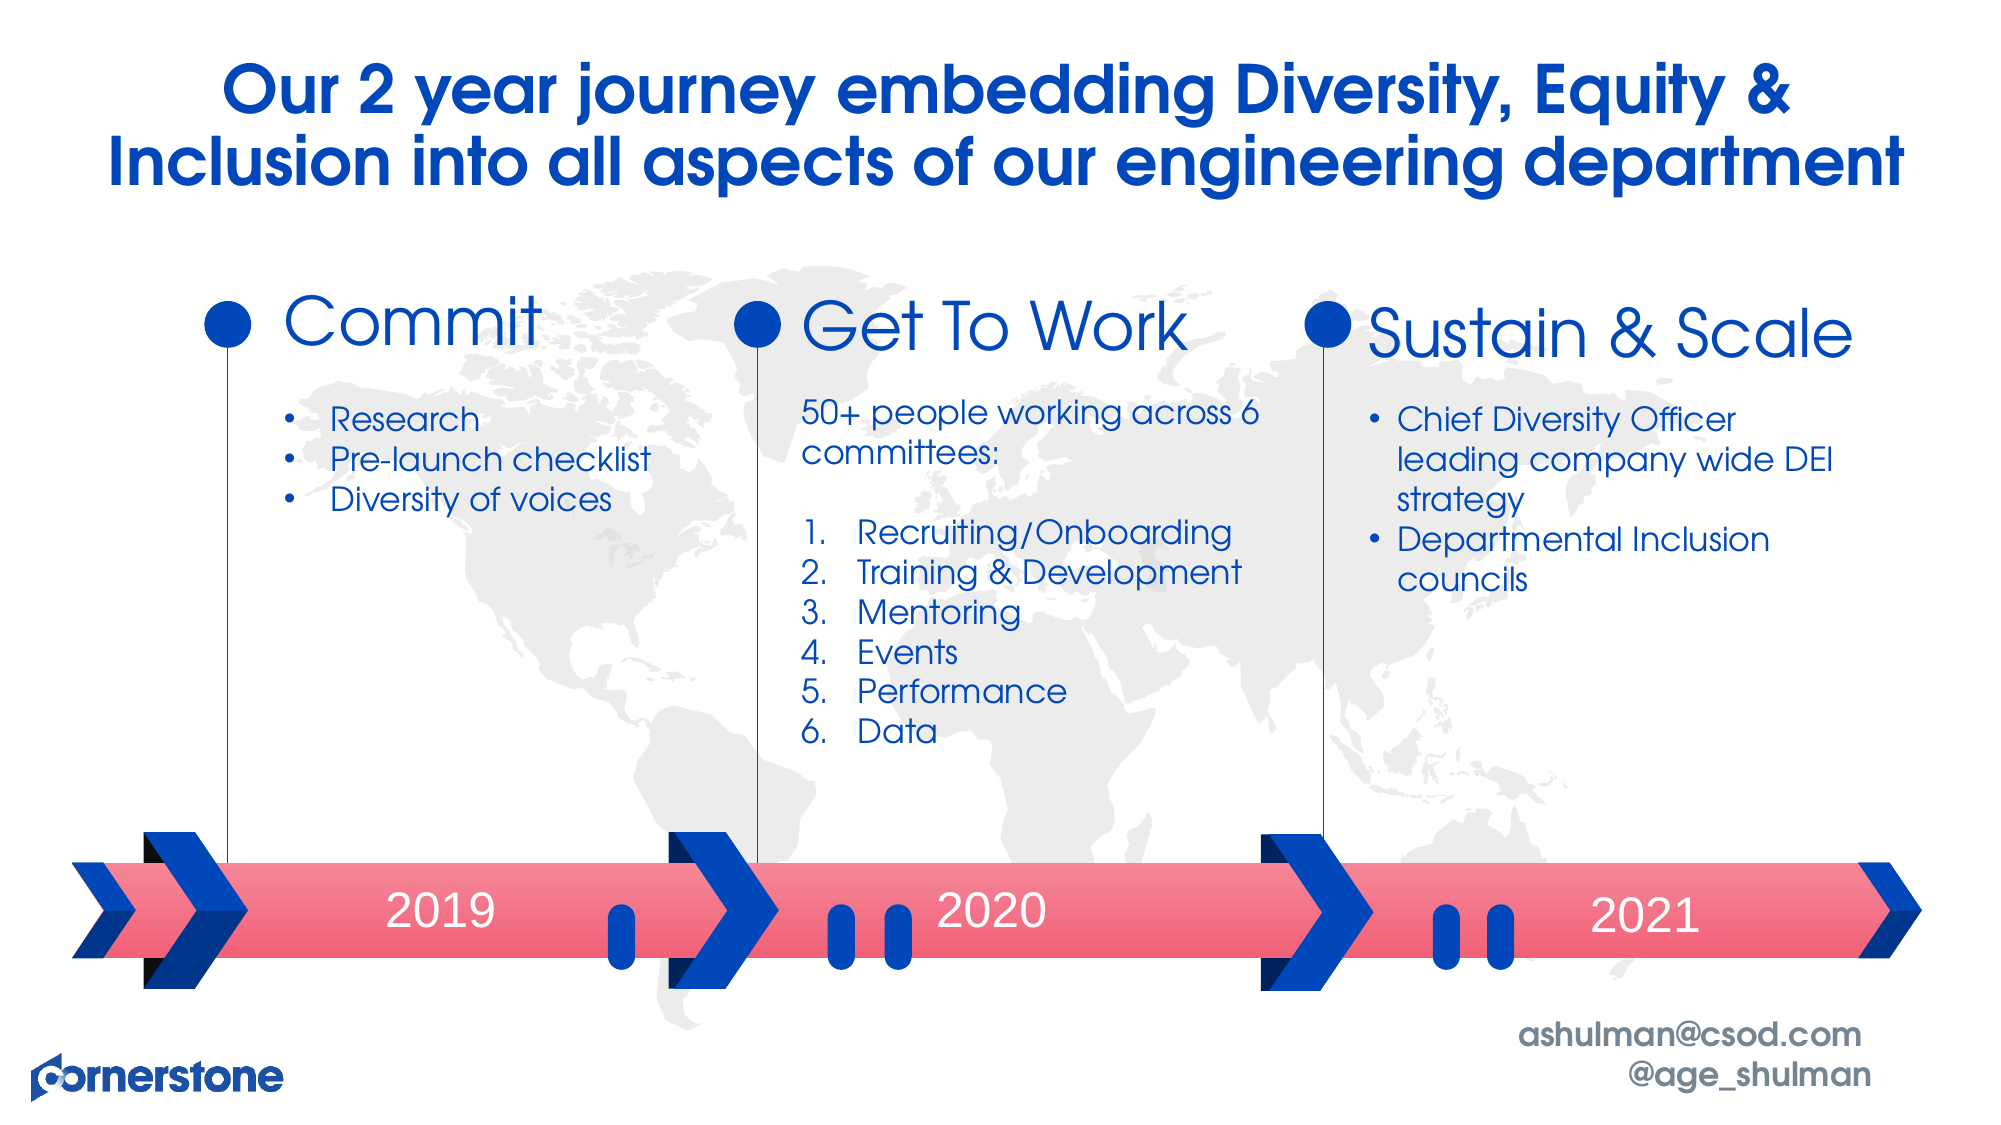

Our 2 year journey embedding Diversity, Equity & Inclusion into all aspects of our engineering department

Commit

Research
Pre-launch checklist
Diversity of voices
Get To Work

50+ people working across 6 committees:

Recruiting/Onboarding
Training & Development
Mentoring
Events
Performance
Data

Sustain & Scale

Chief Diversity Officer leading company wide DEI strategy
Departmental Inclusion councils

2019
2020
2021

ashulman@csod.com
@age_shulman